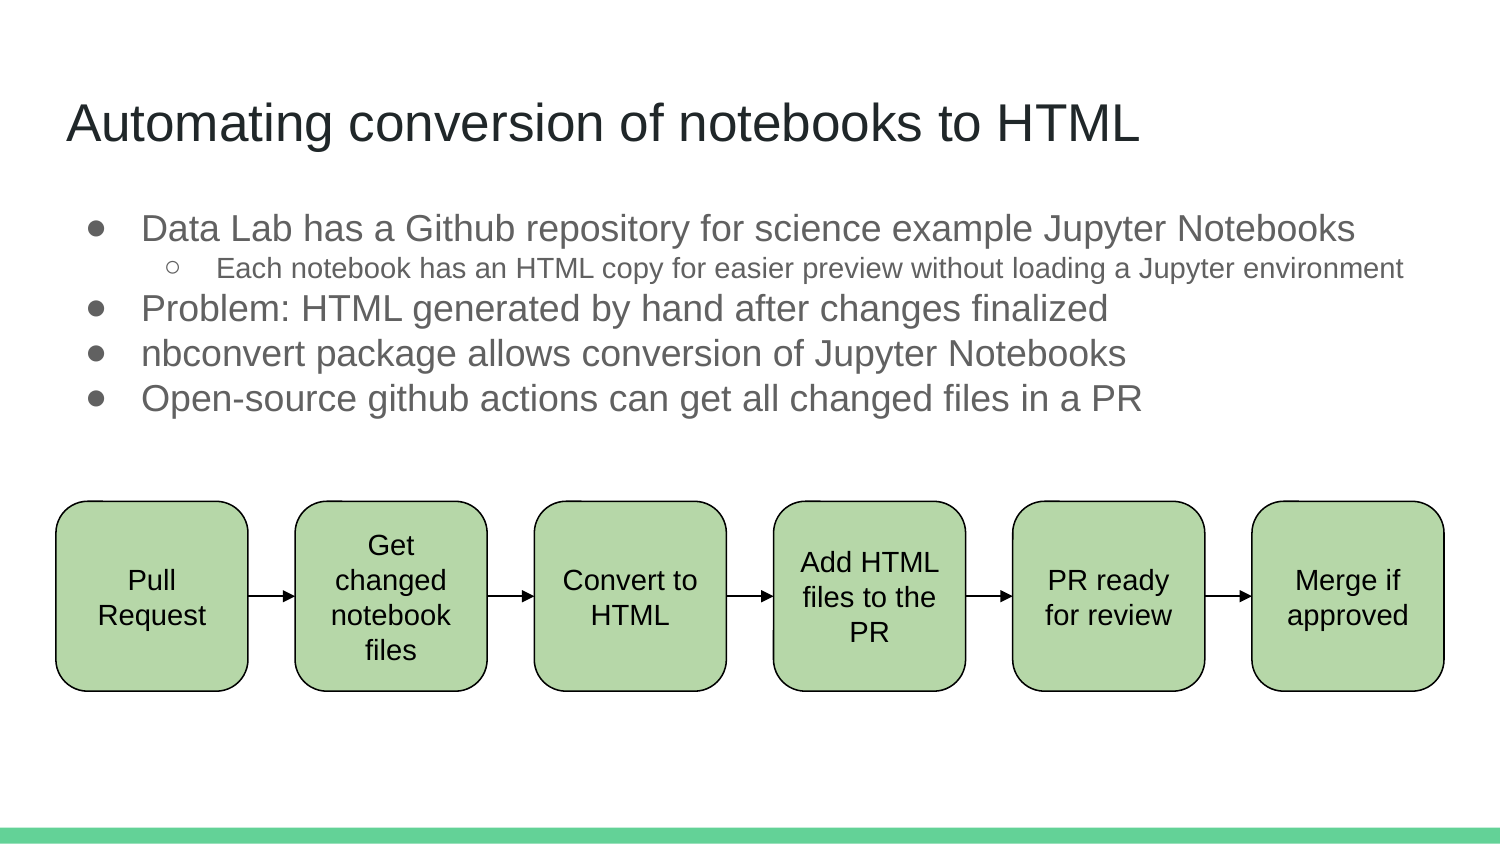

# Automating conversion of notebooks to HTML
Data Lab has a Github repository for science example Jupyter Notebooks
Each notebook has an HTML copy for easier preview without loading a Jupyter environment
Problem: HTML generated by hand after changes finalized
nbconvert package allows conversion of Jupyter Notebooks
Open-source github actions can get all changed files in a PR
Pull Request
Get changed notebook files
Convert to HTML
Add HTML files to the PR
PR ready for review
Merge if approved